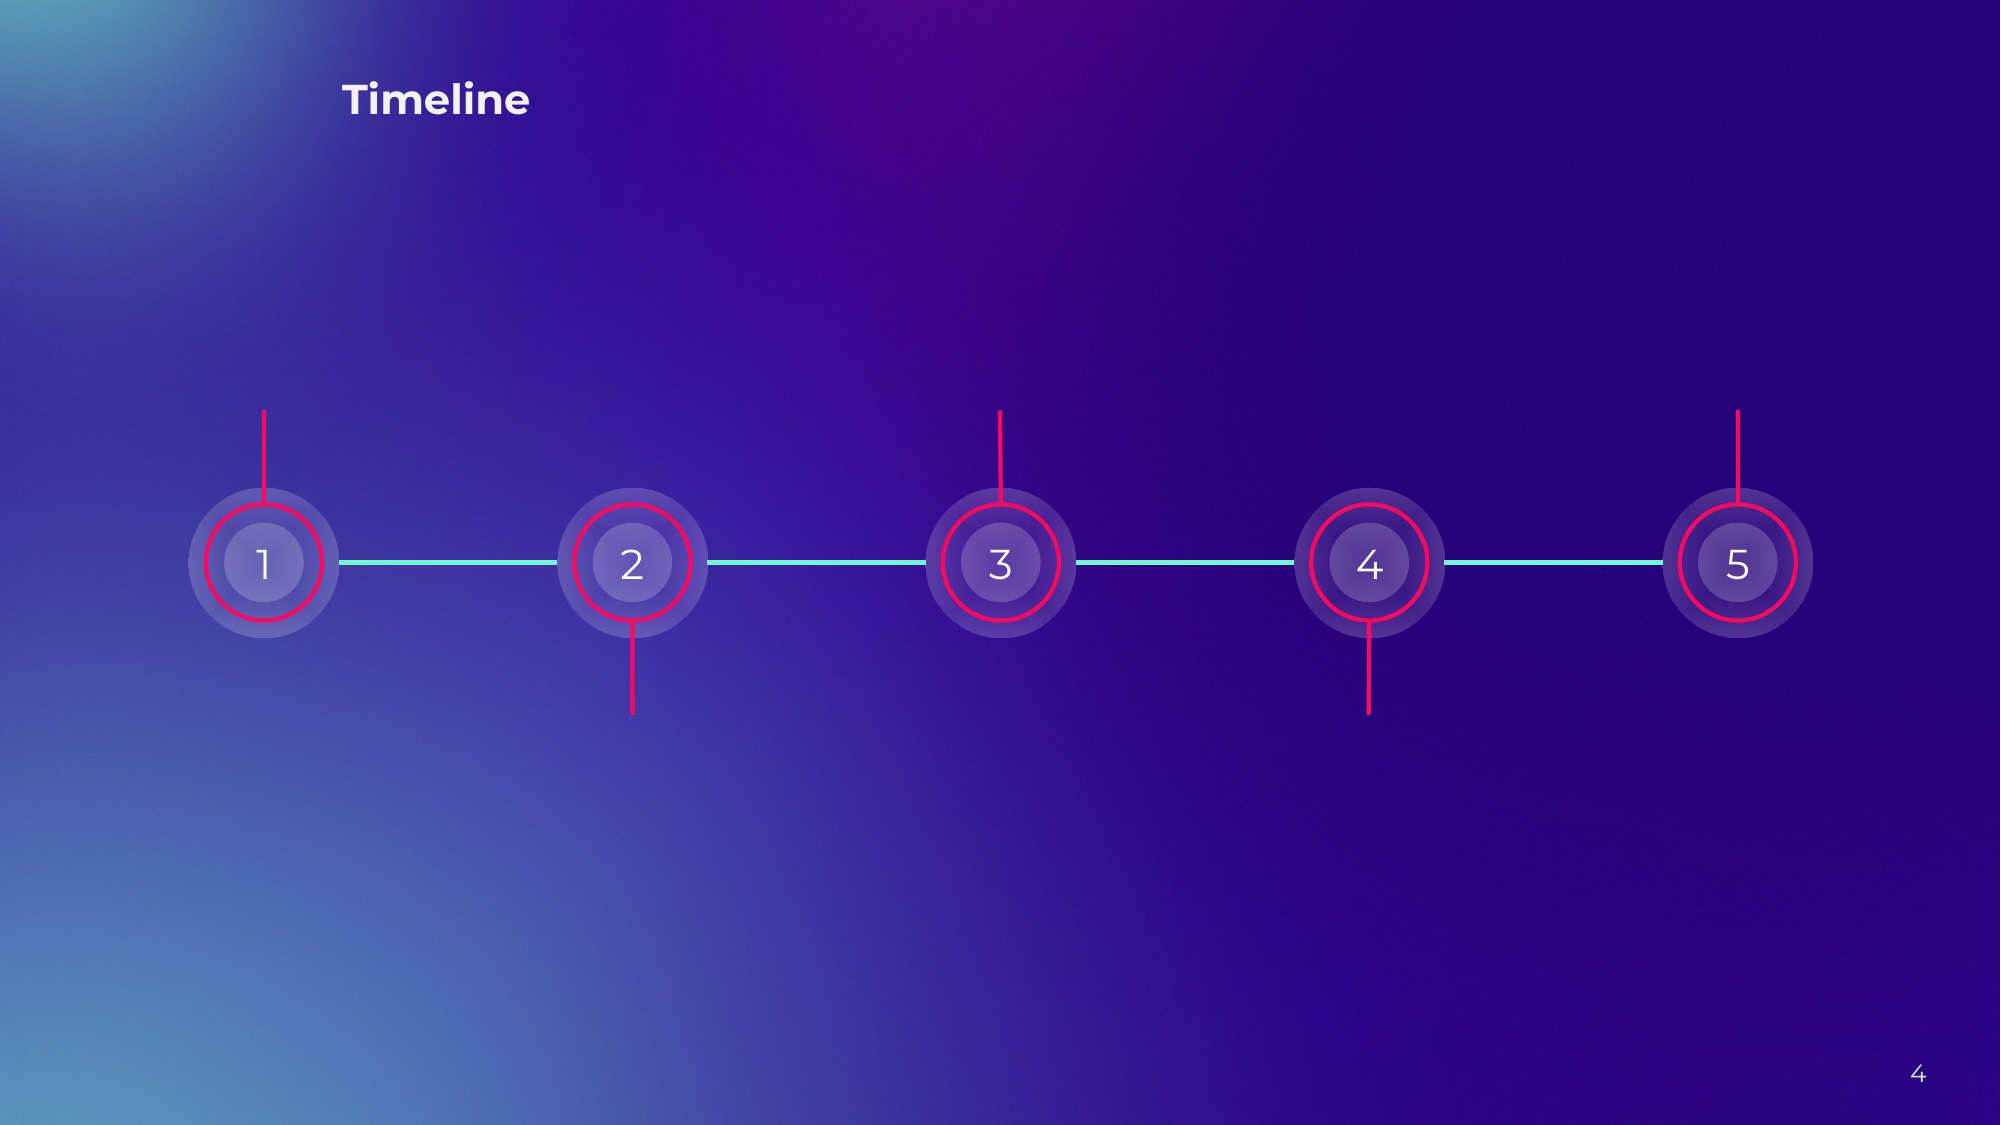

# Timeline

1

2

3

4

5

4